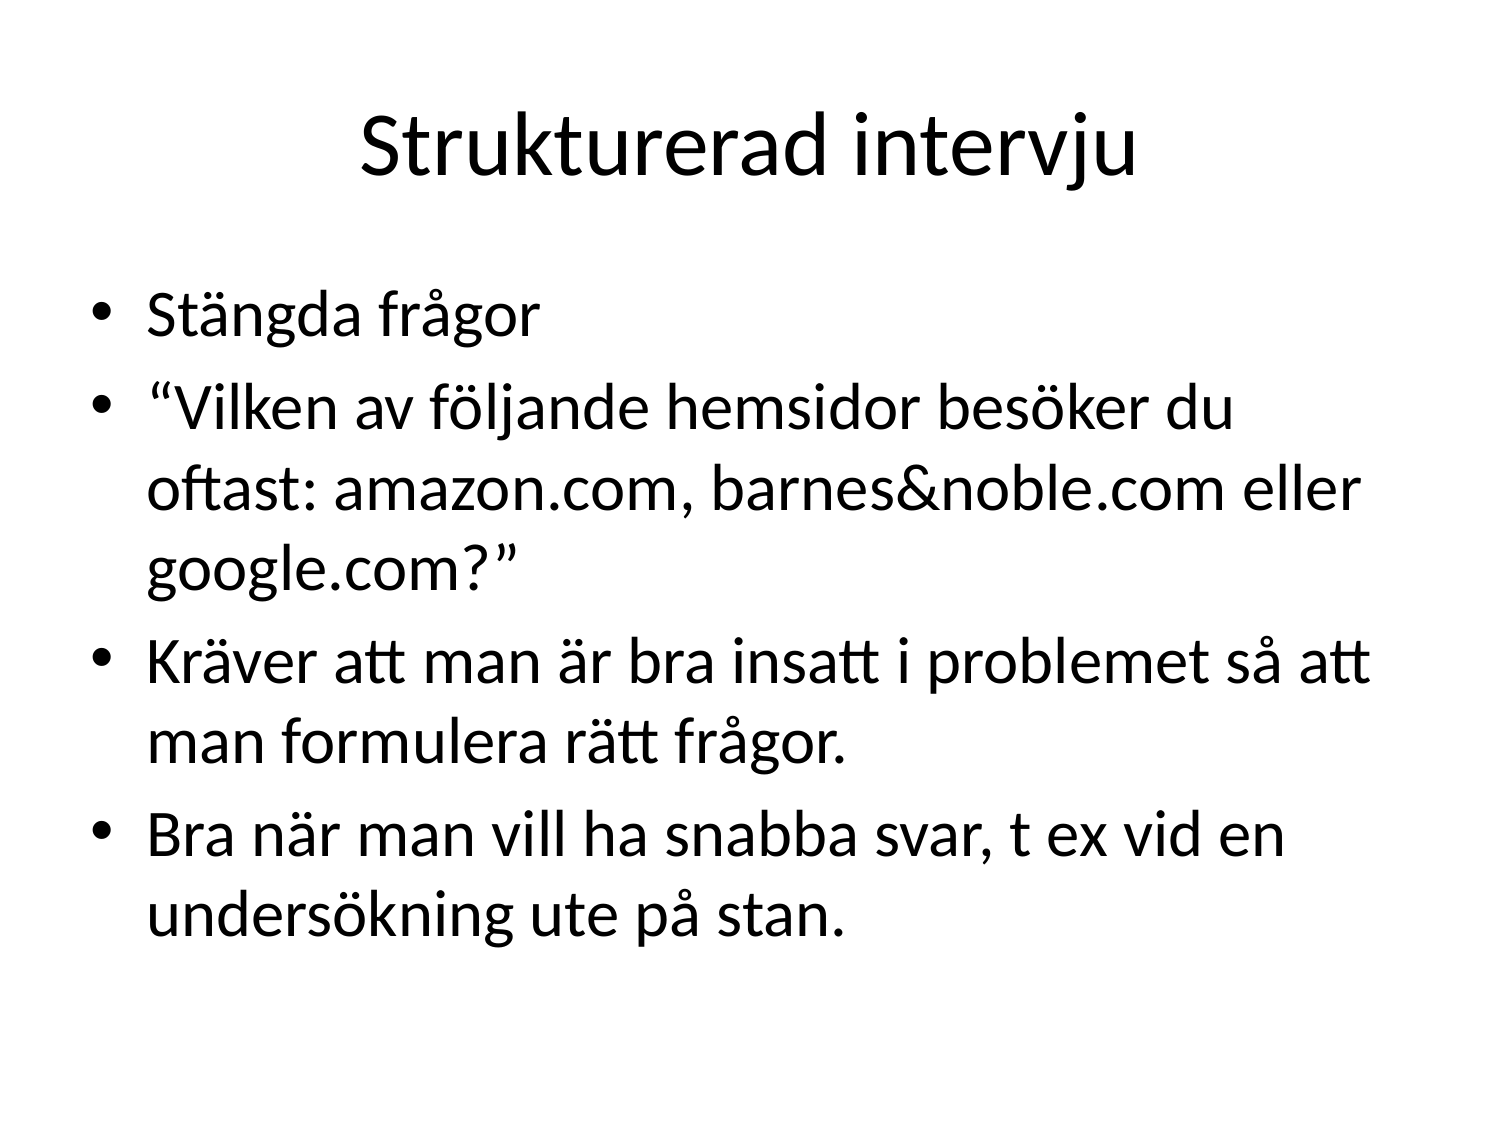

# Strukturerad intervju
Stängda frågor
“Vilken av följande hemsidor besöker du oftast: amazon.com, barnes&noble.com eller google.com?”
Kräver att man är bra insatt i problemet så att man formulera rätt frågor.
Bra när man vill ha snabba svar, t ex vid en undersökning ute på stan.